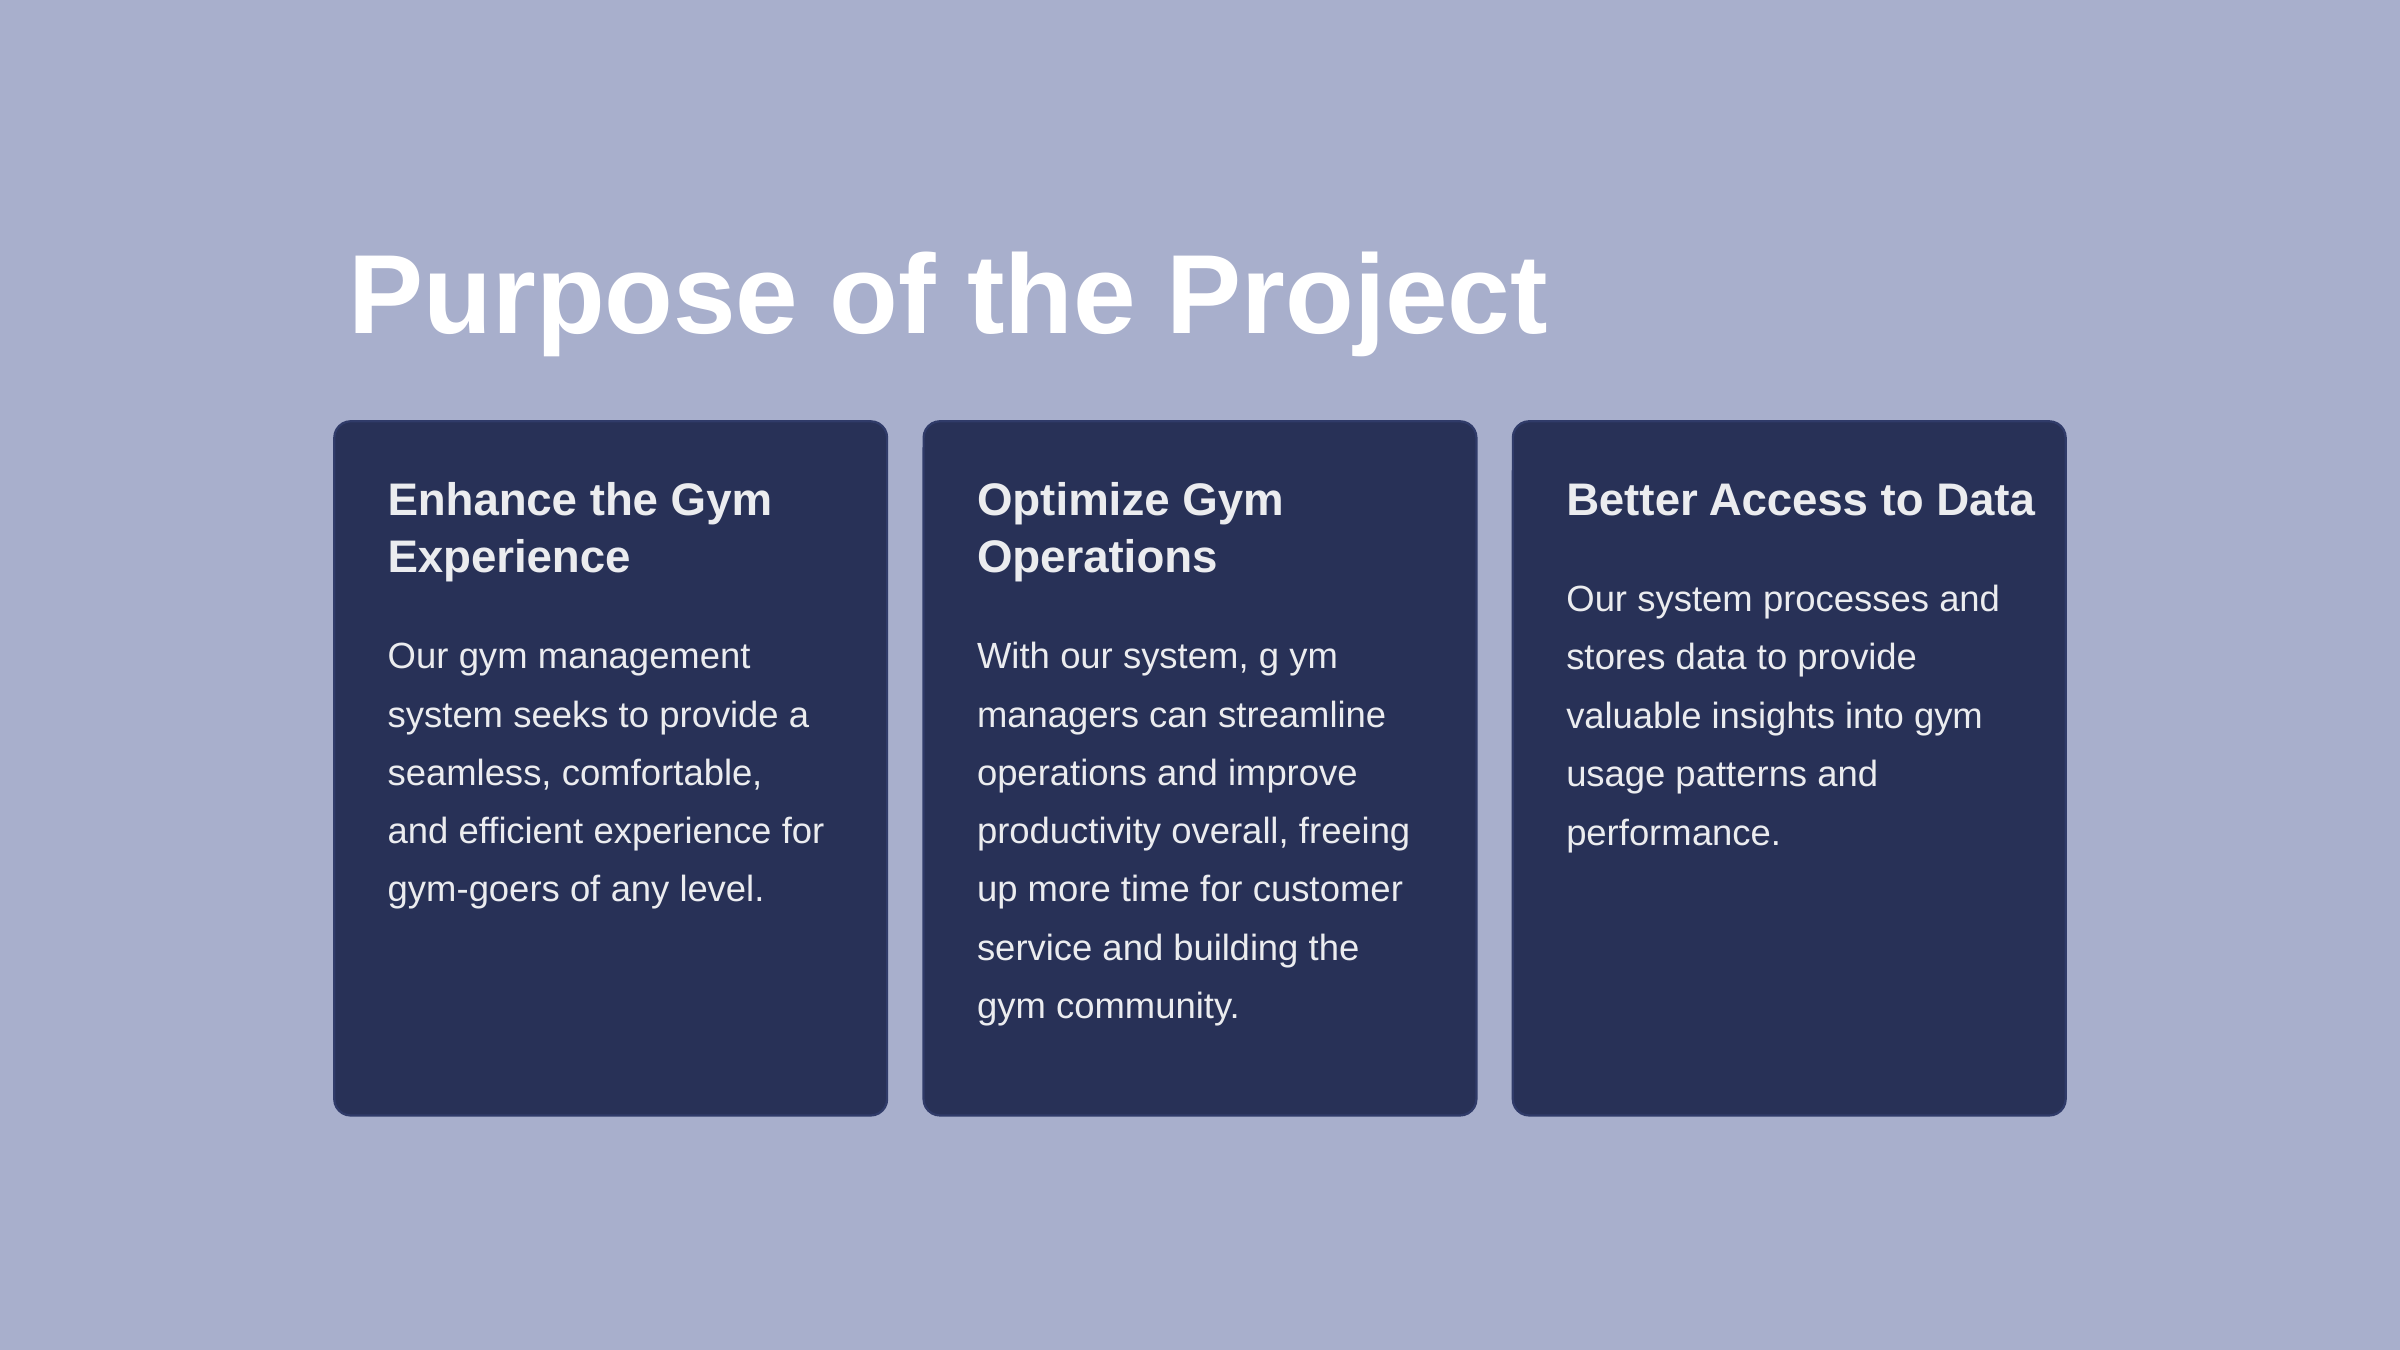

Purpose of the Project

Enhance the Gym Experience
Optimize Gym Operations
Better Access to Data
Our system processes and stores data to provide valuable insights into gym usage patterns and performance.
Our gym management system seeks to provide a seamless, comfortable, and efficient experience for gym-goers of any level.
With our system, g ym managers can streamline operations and improve productivity overall, freeing up more time for customer service and building the gym community.